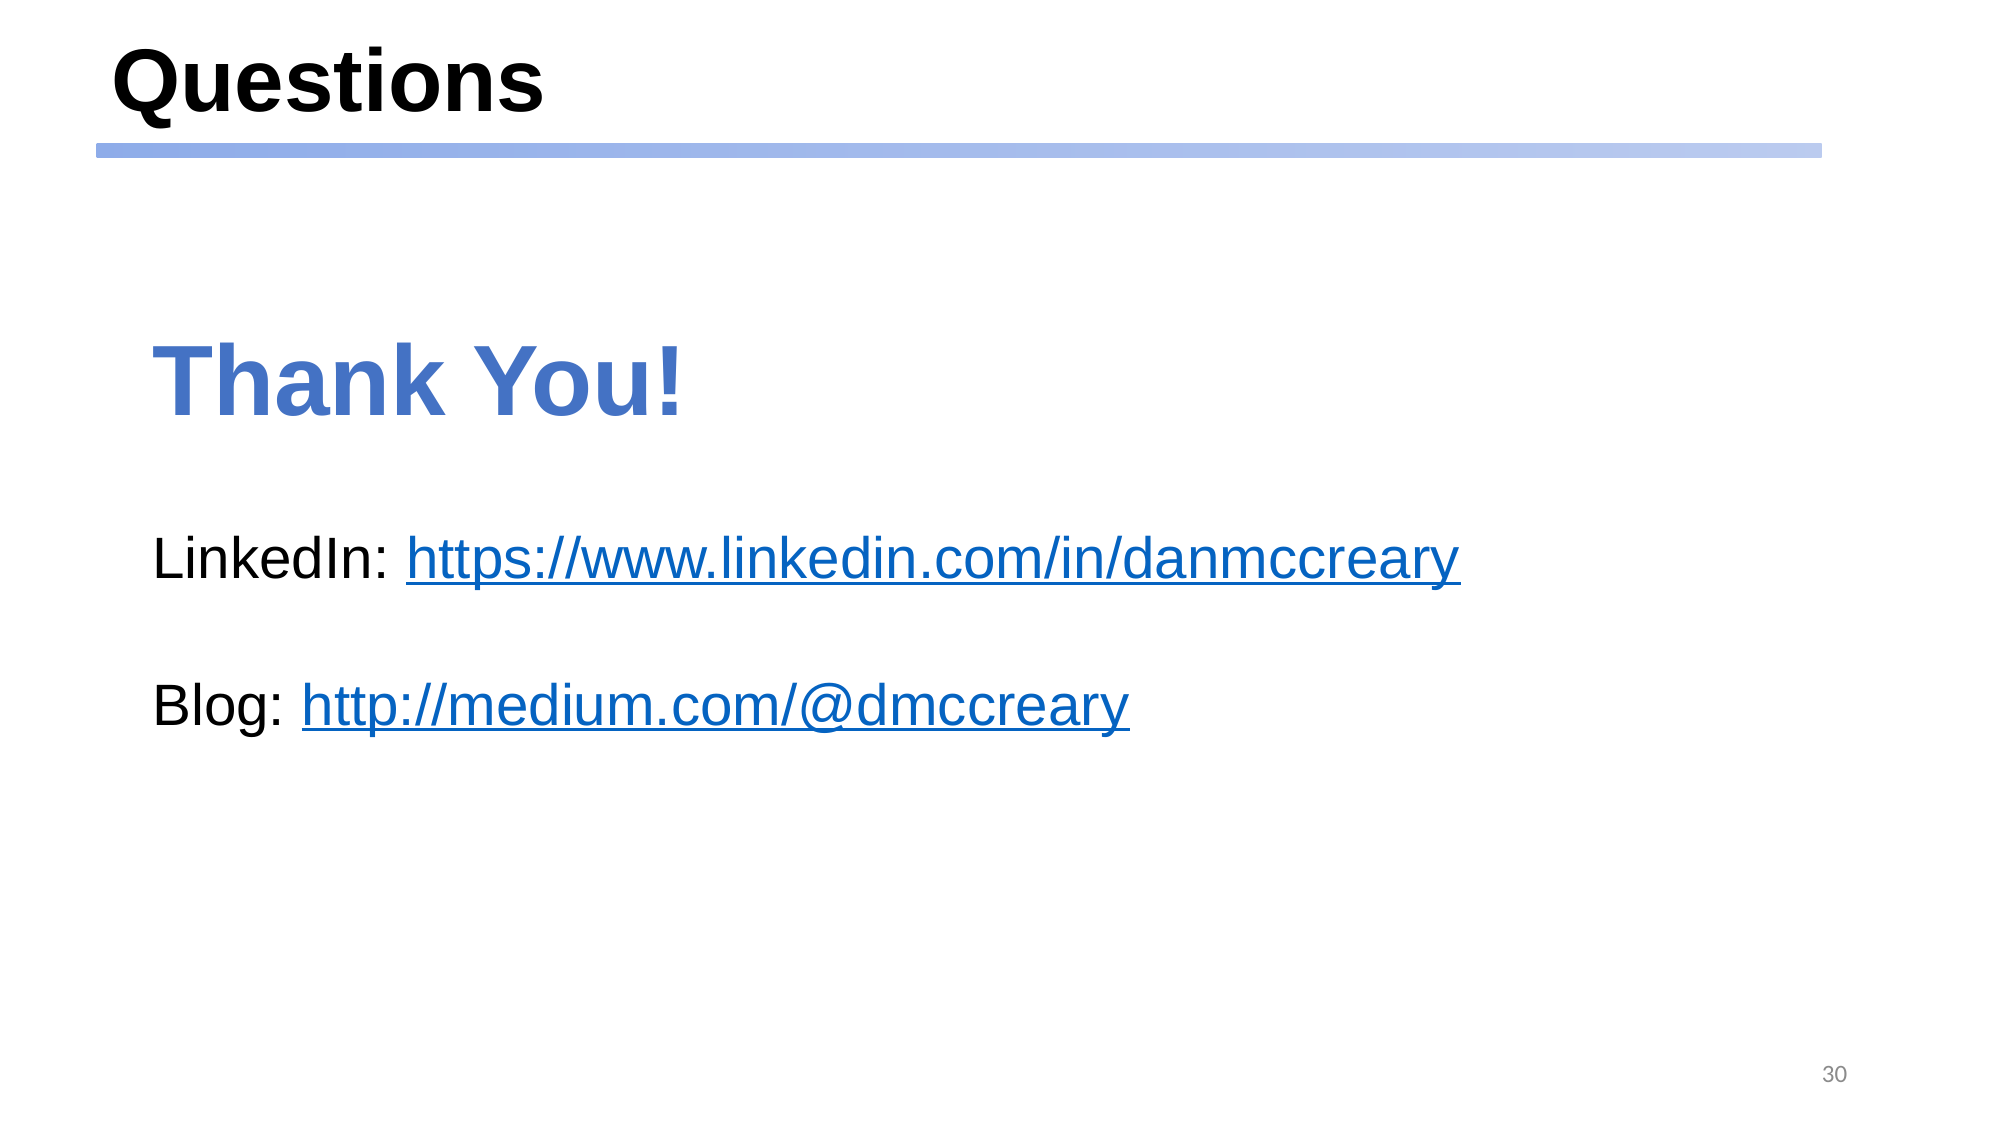

# Questions
Thank You!
LinkedIn: https://www.linkedin.com/in/danmccreary
Blog: http://medium.com/@dmccreary

30